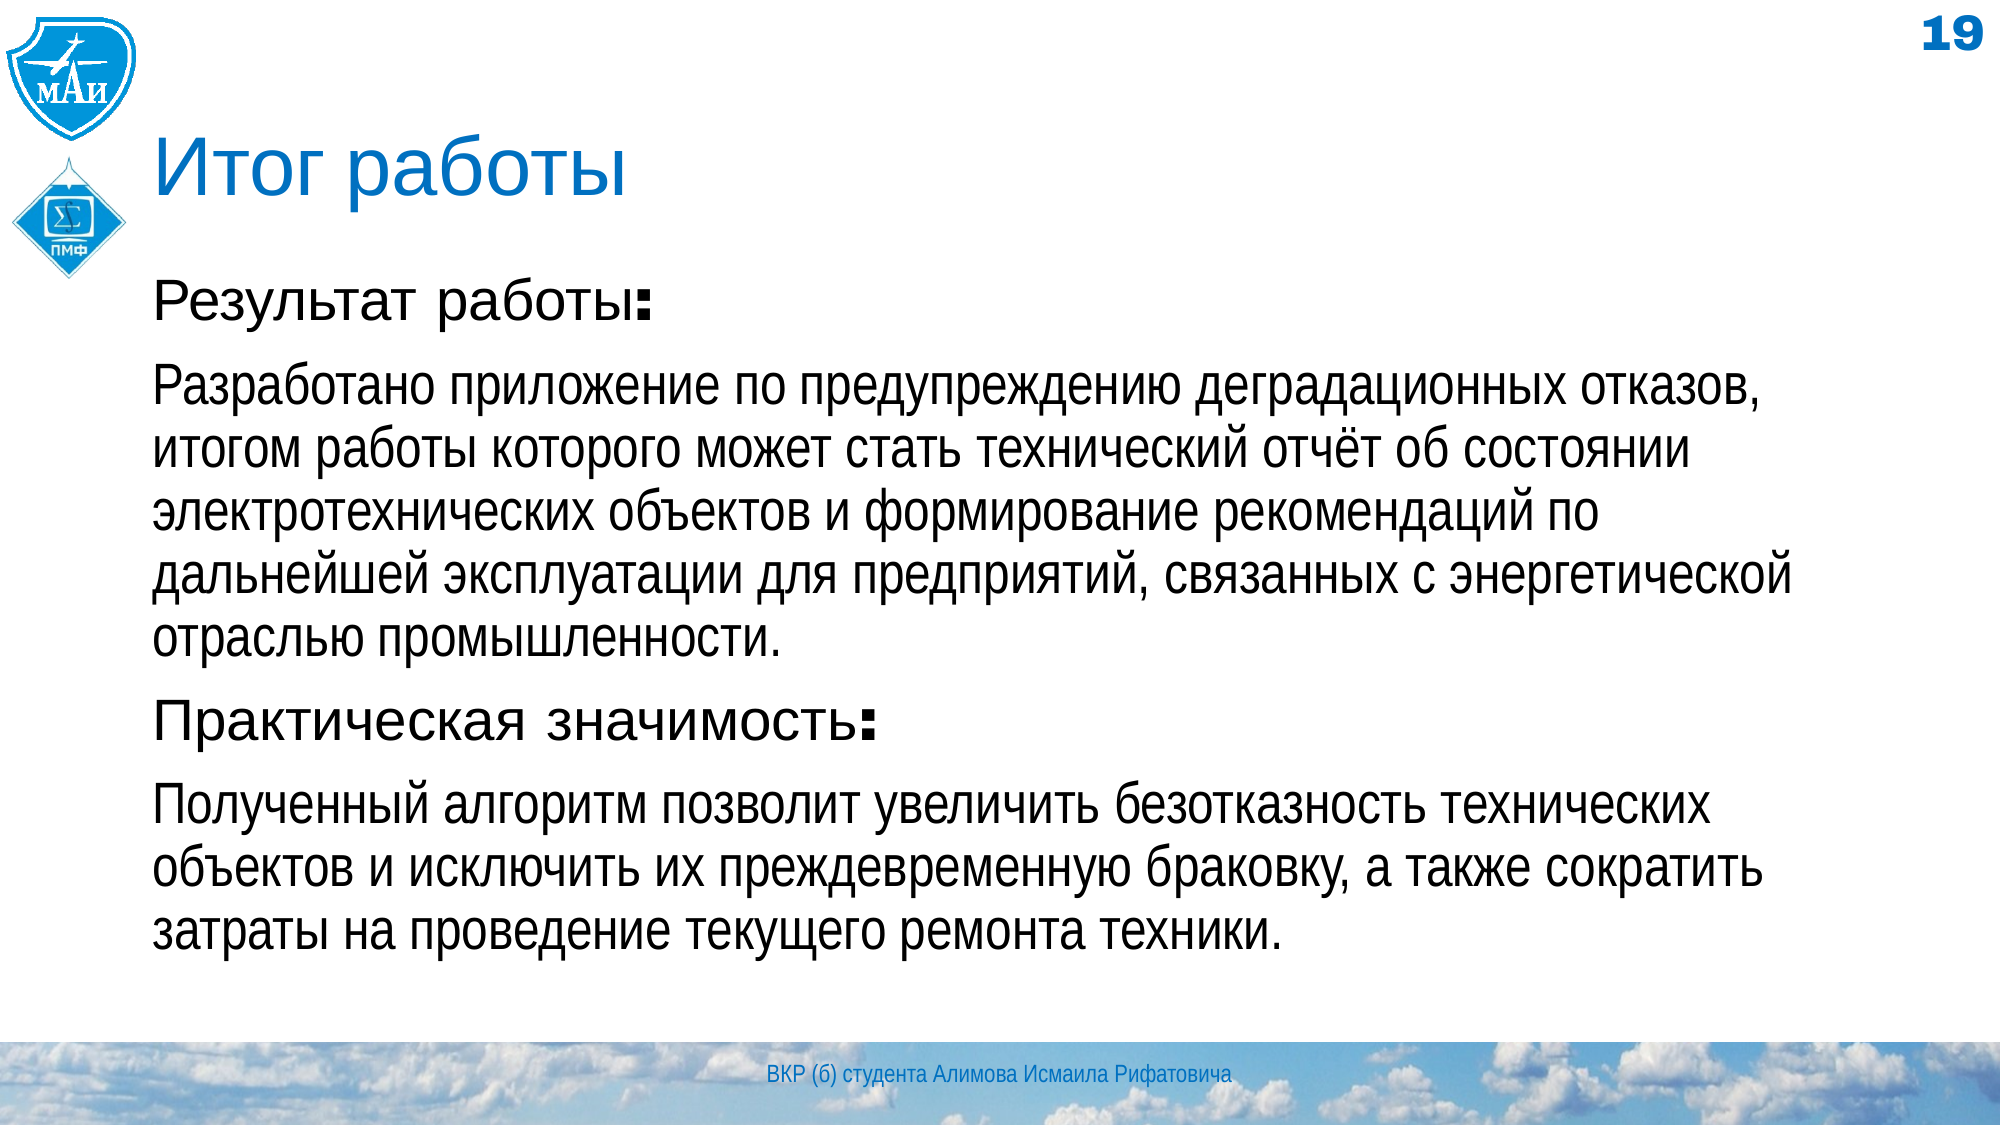

19
# Итог работы
Результат работы:
Разработано приложение по предупреждению деградационных отказов, итогом работы которого может стать технический отчёт об состоянии электротехнических объектов и формирование рекомендаций по дальнейшей эксплуатации для предприятий, связанных с энергетической отраслью промышленности.
Практическая значимость:
Полученный алгоритм позволит увеличить безотказность технических объектов и исключить их преждевременную браковку, а также сократить затраты на проведение текущего ремонта техники.
ВКР (б) студента Алимова Исмаила Рифатовича